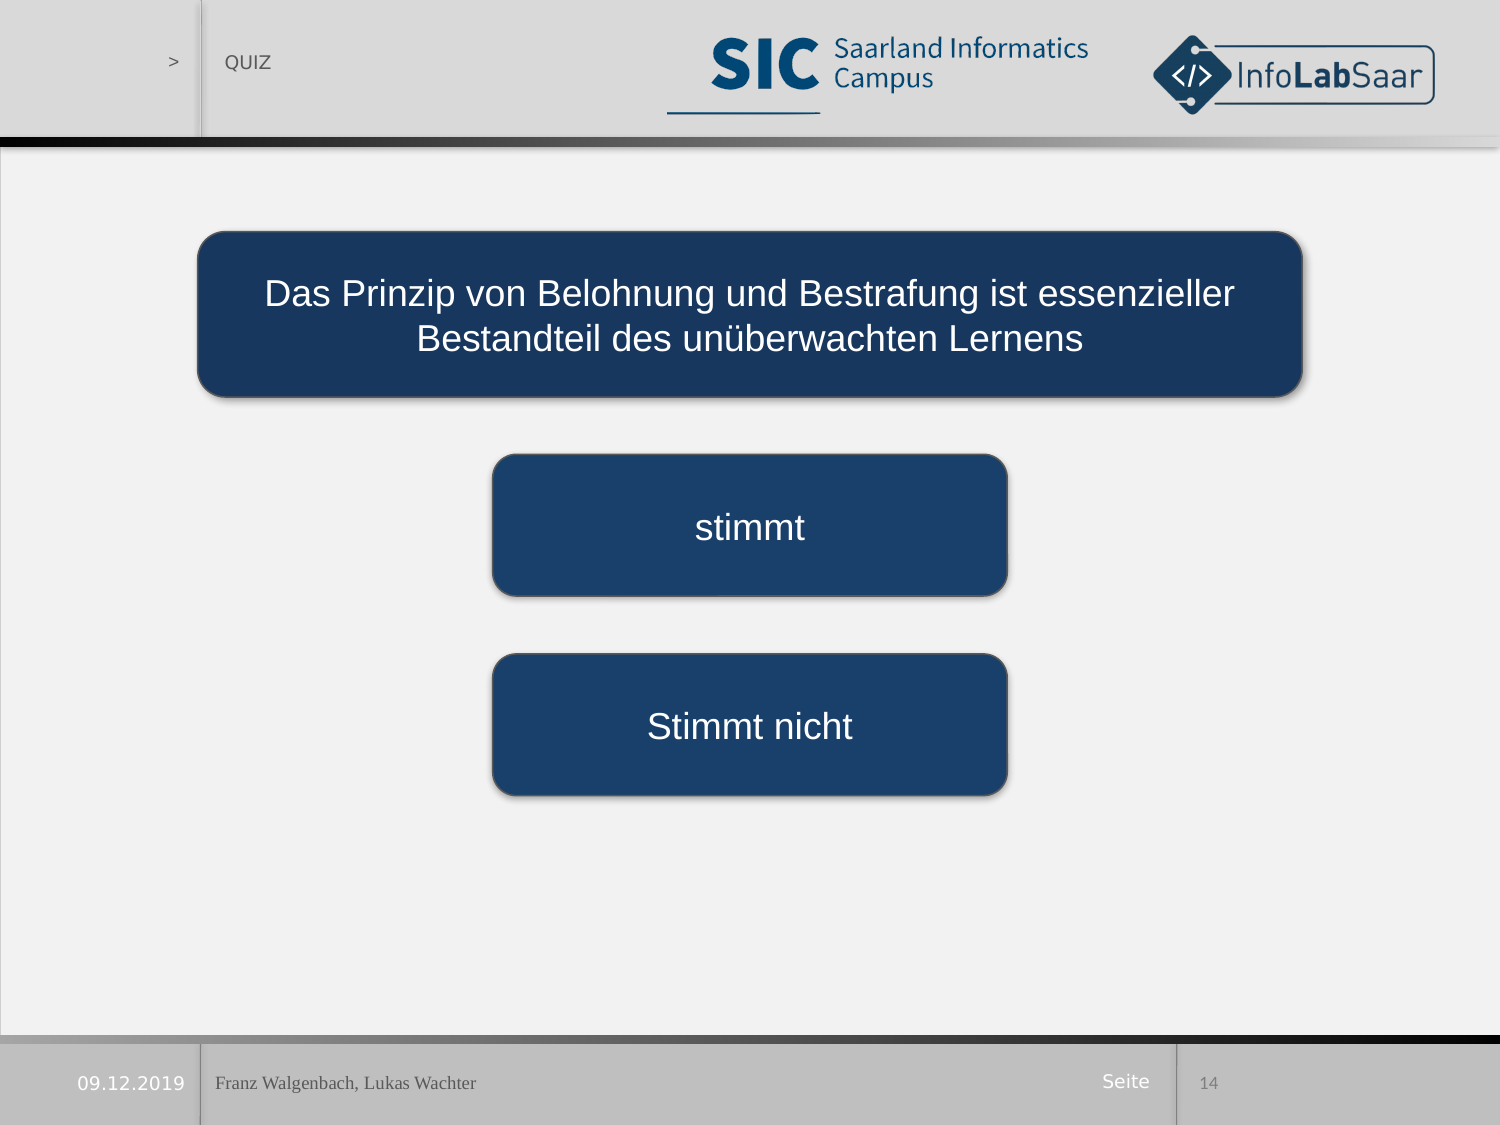

QUIZ
Das Prinzip von Belohnung und Bestrafung ist essenzieller Bestandteil des unüberwachten Lernens
stimmt
Stimmt nicht
Franz Walgenbach, Lukas Wachter
14
09.12.2019